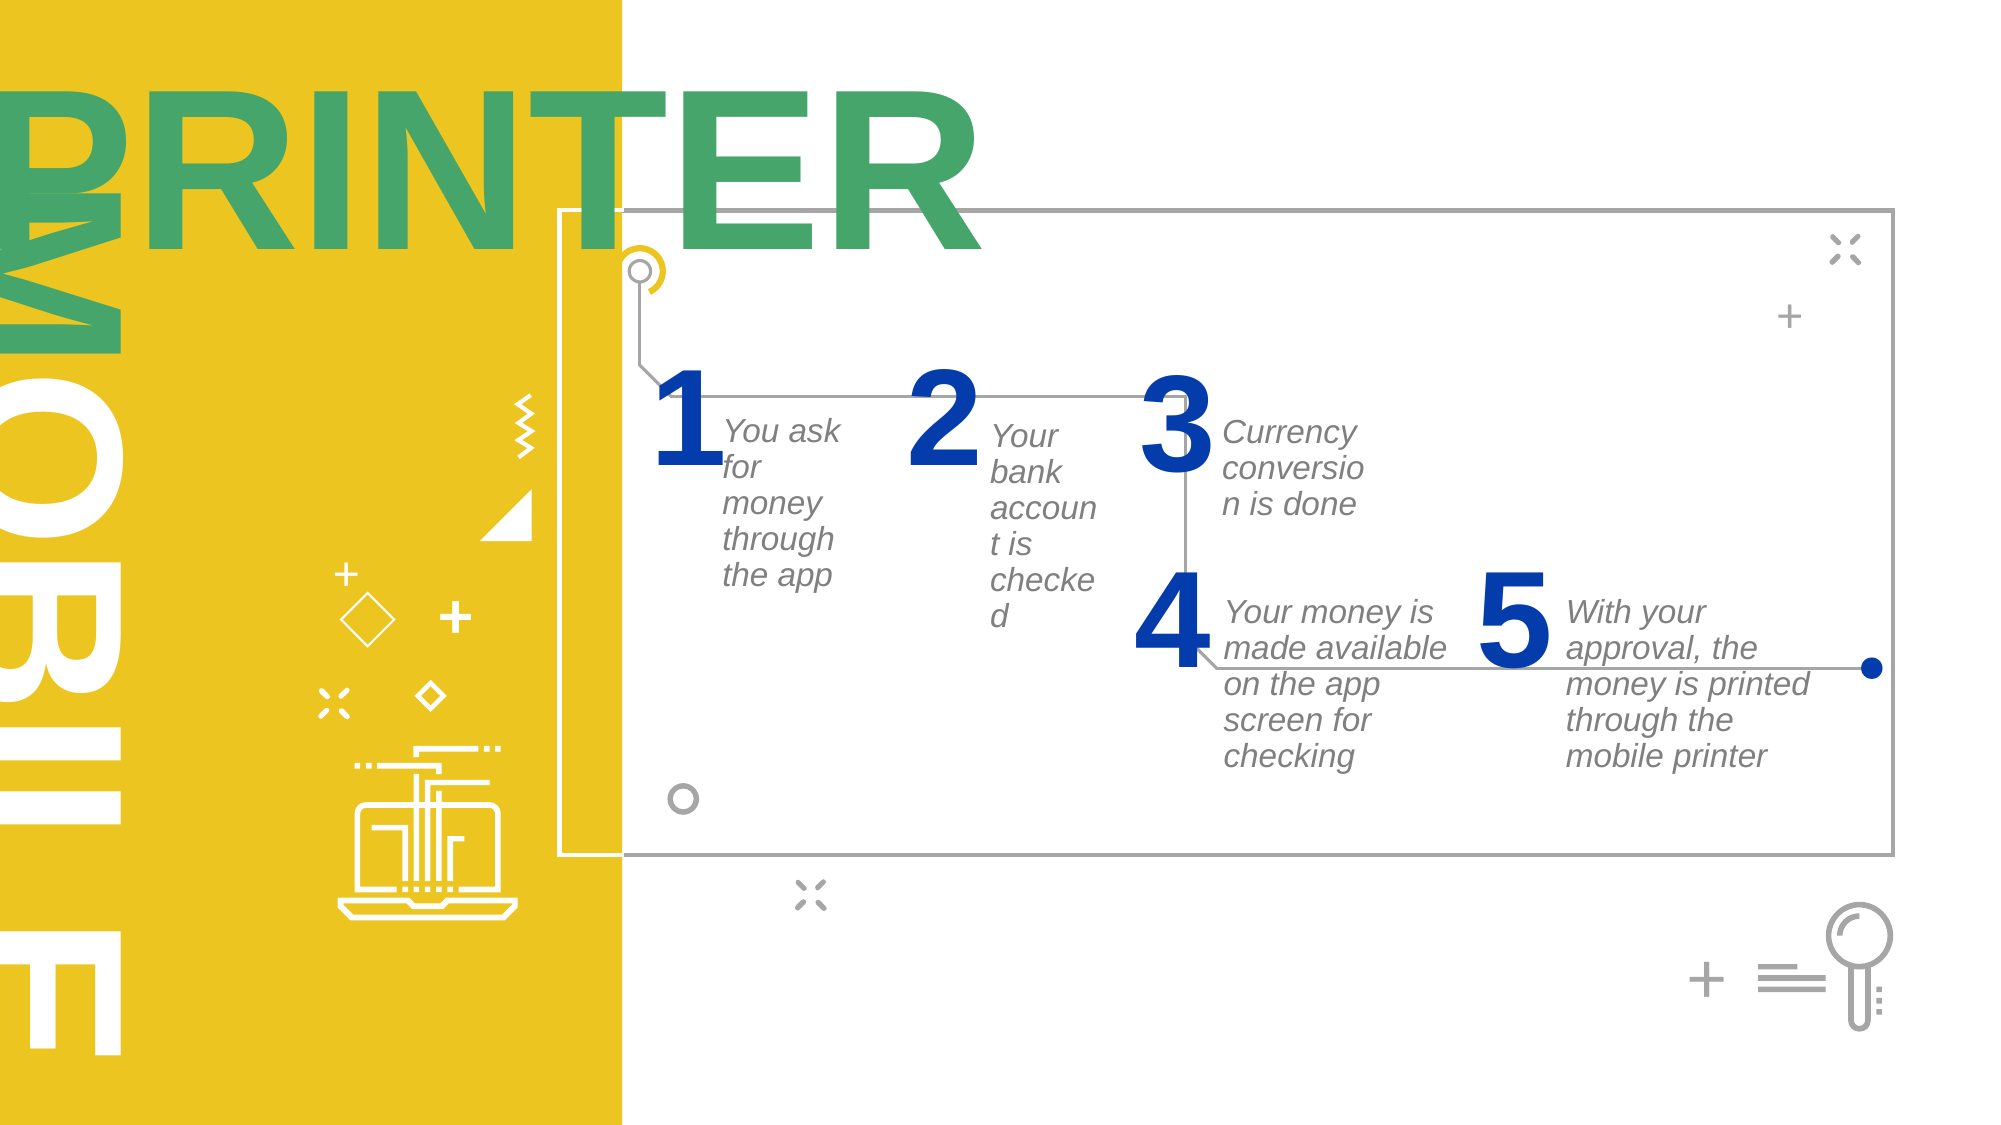

PRINTER

+
1
2
3

You ask for money through the app
Currency conversion is done
Your bank account is checked
MOBILE

5
4
+
+
With your approval, the money is printed through the mobile printer
Your money is made available on the app screen for checking

+